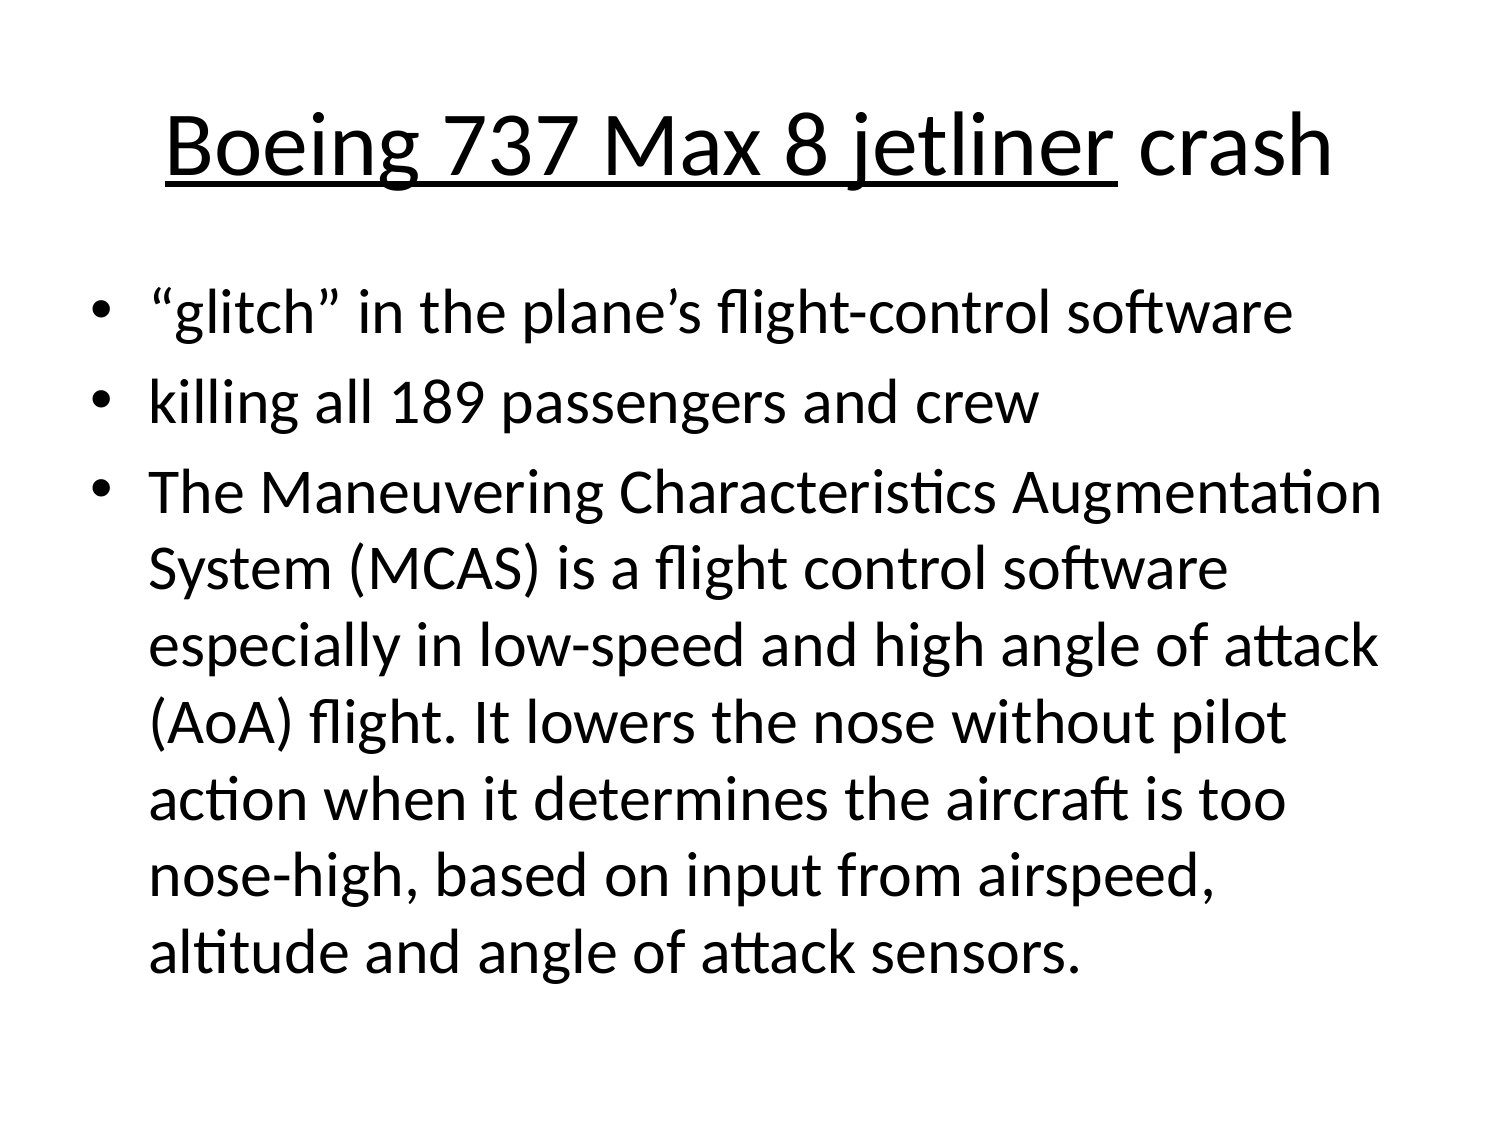

# Boeing 737 Max 8 jetliner crash
“glitch” in the plane’s flight-control software
killing all 189 passengers and crew
The Maneuvering Characteristics Augmentation System (MCAS) is a flight control software especially in low-speed and high angle of attack (AoA) flight. It lowers the nose without pilot action when it determines the aircraft is too nose-high, based on input from airspeed, altitude and angle of attack sensors.